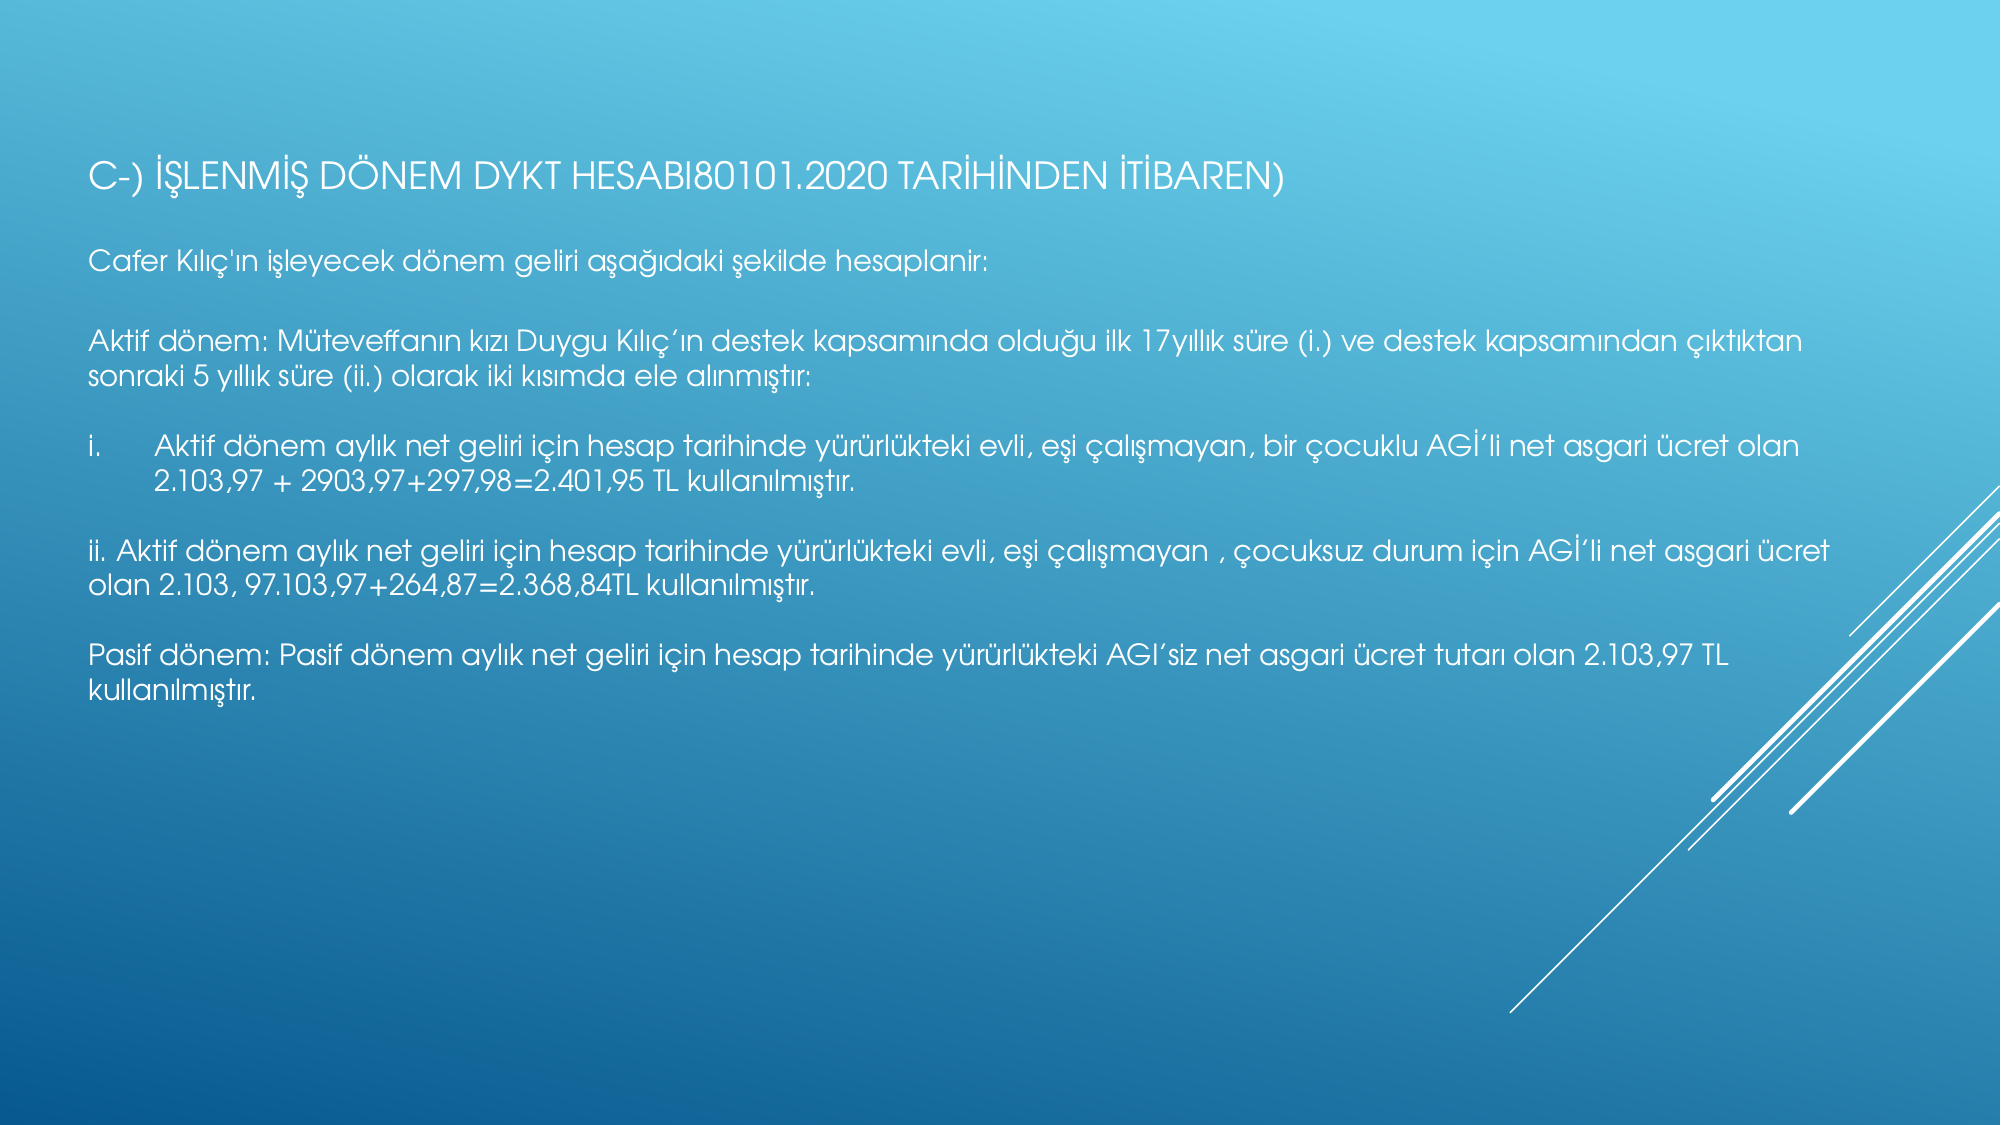

C-) İŞLENMİŞ DÖNEM DYKT HESABI80101.2020 TARİHİNDEN İTİBAREN)

Cafer Kılıç'ın işleyecek dönem geliri aşağıdaki şekilde hesaplanir:

Aktif dönem: Müteveffanın kızı Duygu Kılıç’ın destek kapsamında olduğu ilk 17yıllık süre (i.) ve destek kapsamından çıktıktan sonraki 5 yıllık süre (ii.) olarak iki kısımda ele alınmıştır:

Aktif dönem aylık net geliri için hesap tarihinde yürürlükteki evli, eşi çalışmayan, bir çocuklu AGİ’li net asgari ücret olan 2.103,97 + 2903,97+297,98=2.401,95 TL kullanılmıştır.

ii. Aktif dönem aylık net geliri için hesap tarihinde yürürlükteki evli, eşi çalışmayan , çocuksuz durum için AGİ’li net asgari ücret olan 2.103, 97.103,97+264,87=2.368,84TL kullanılmıştır.

Pasif dönem: Pasif dönem aylık net geliri için hesap tarihinde yürürlükteki AGI’siz net asgari ücret tutarı olan 2.103,97 TL kullanılmıştır.